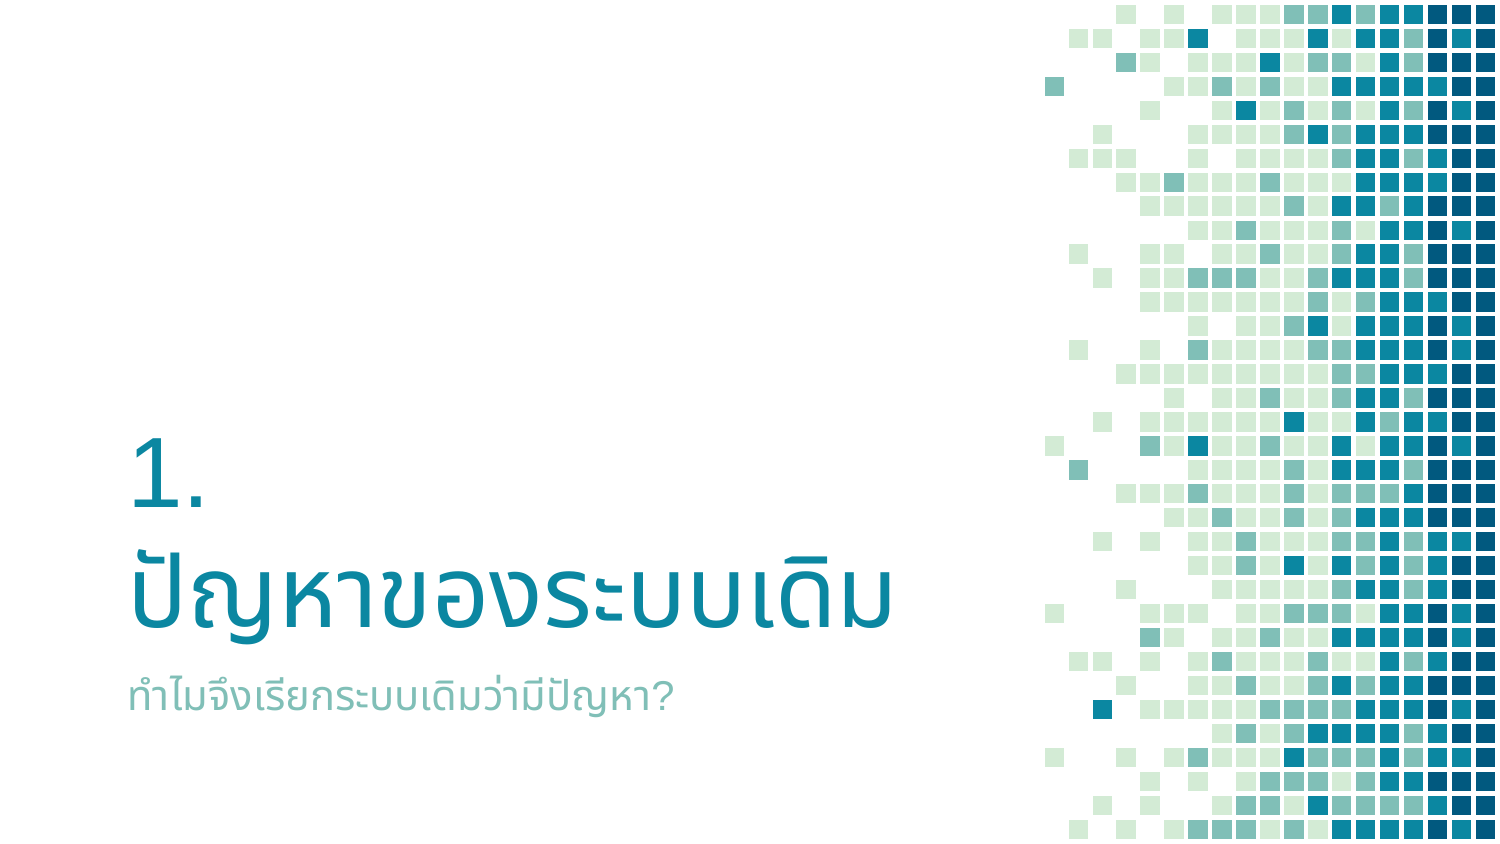

# 1. ปัญหาของระบบเดิม
ทำไมจึงเรียกระบบเดิมว่ามีปัญหา?